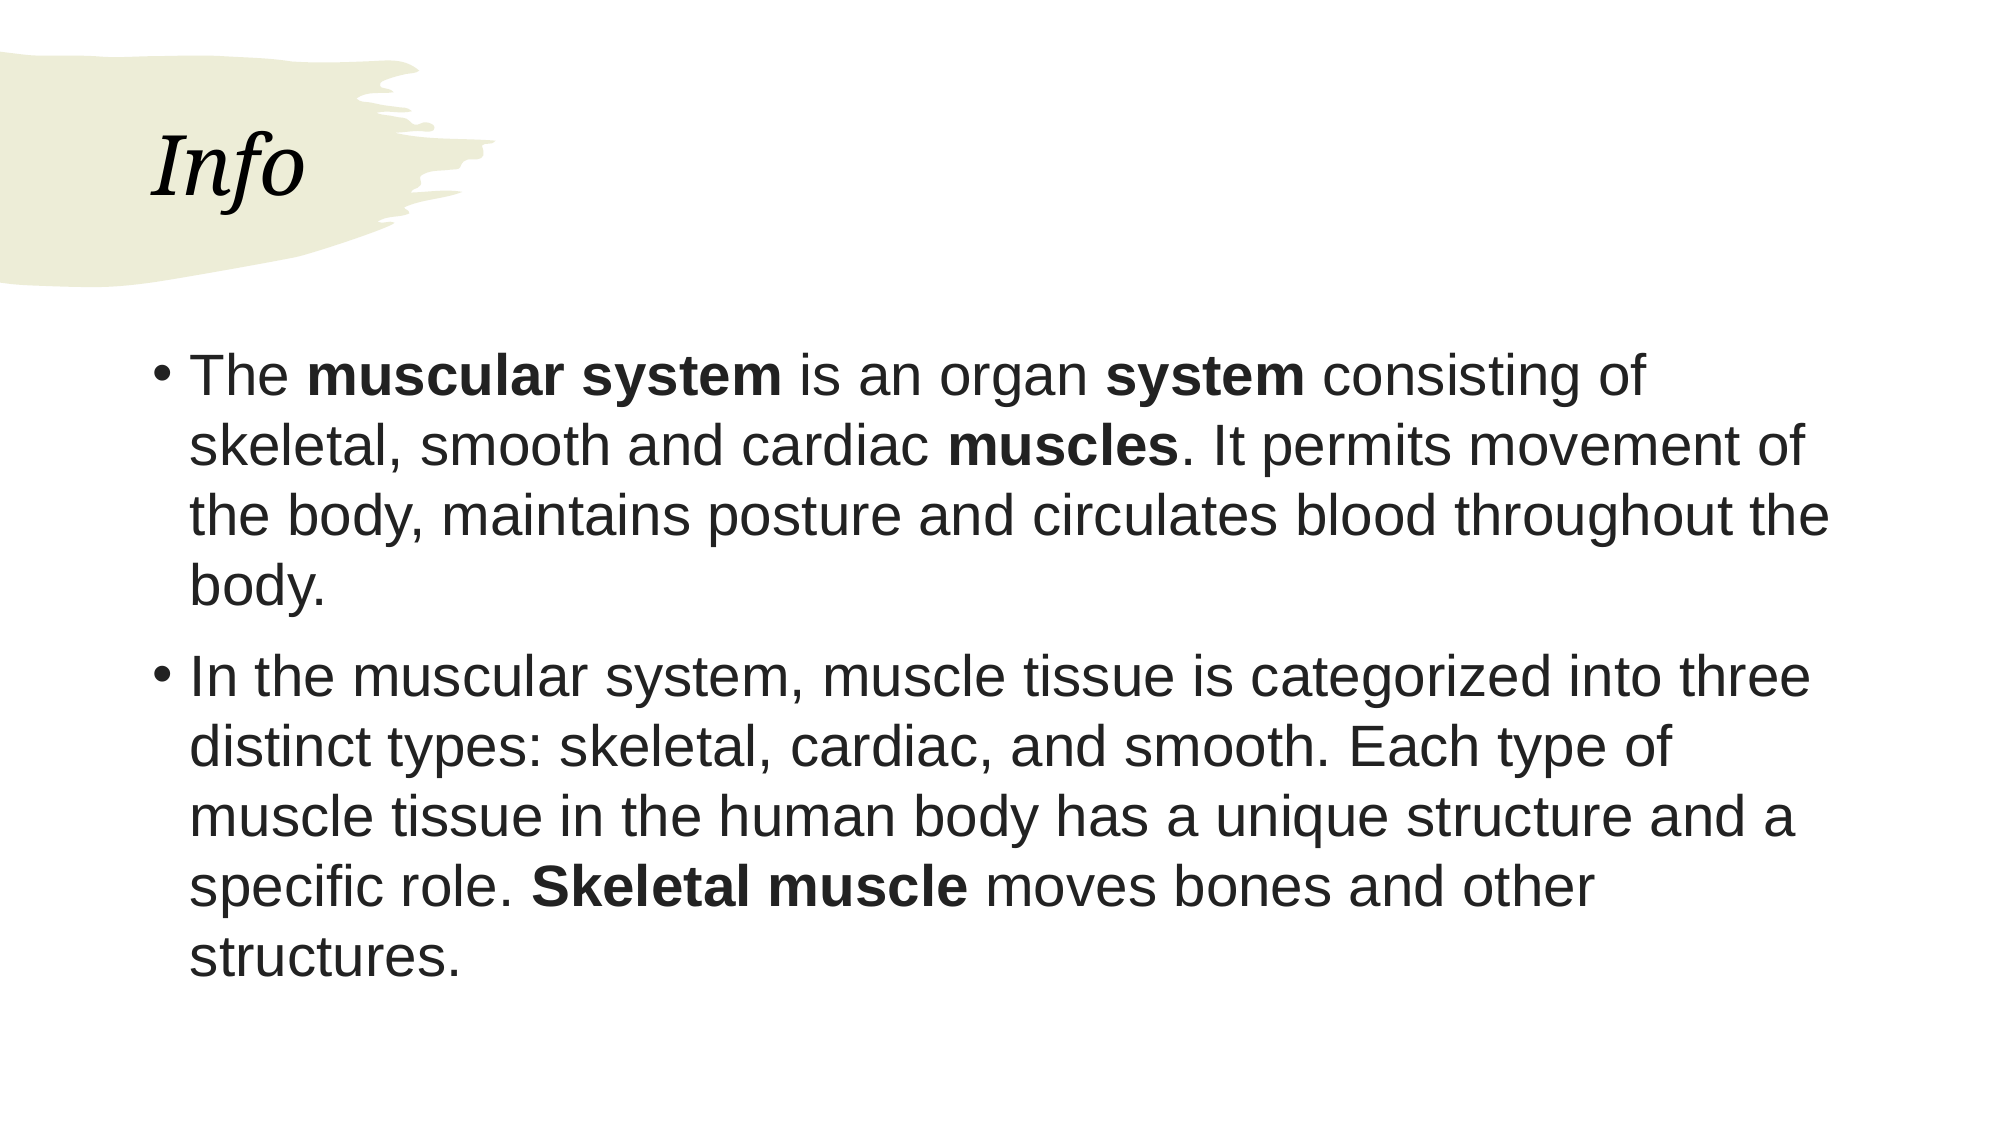

# Info
The muscular system is an organ system consisting of skeletal, smooth and cardiac muscles. It permits movement of the body, maintains posture and circulates blood throughout the body.
In the muscular system, muscle tissue is categorized into three distinct types: skeletal, cardiac, and smooth. Each type of muscle tissue in the human body has a unique structure and a specific role. Skeletal muscle moves bones and other structures.